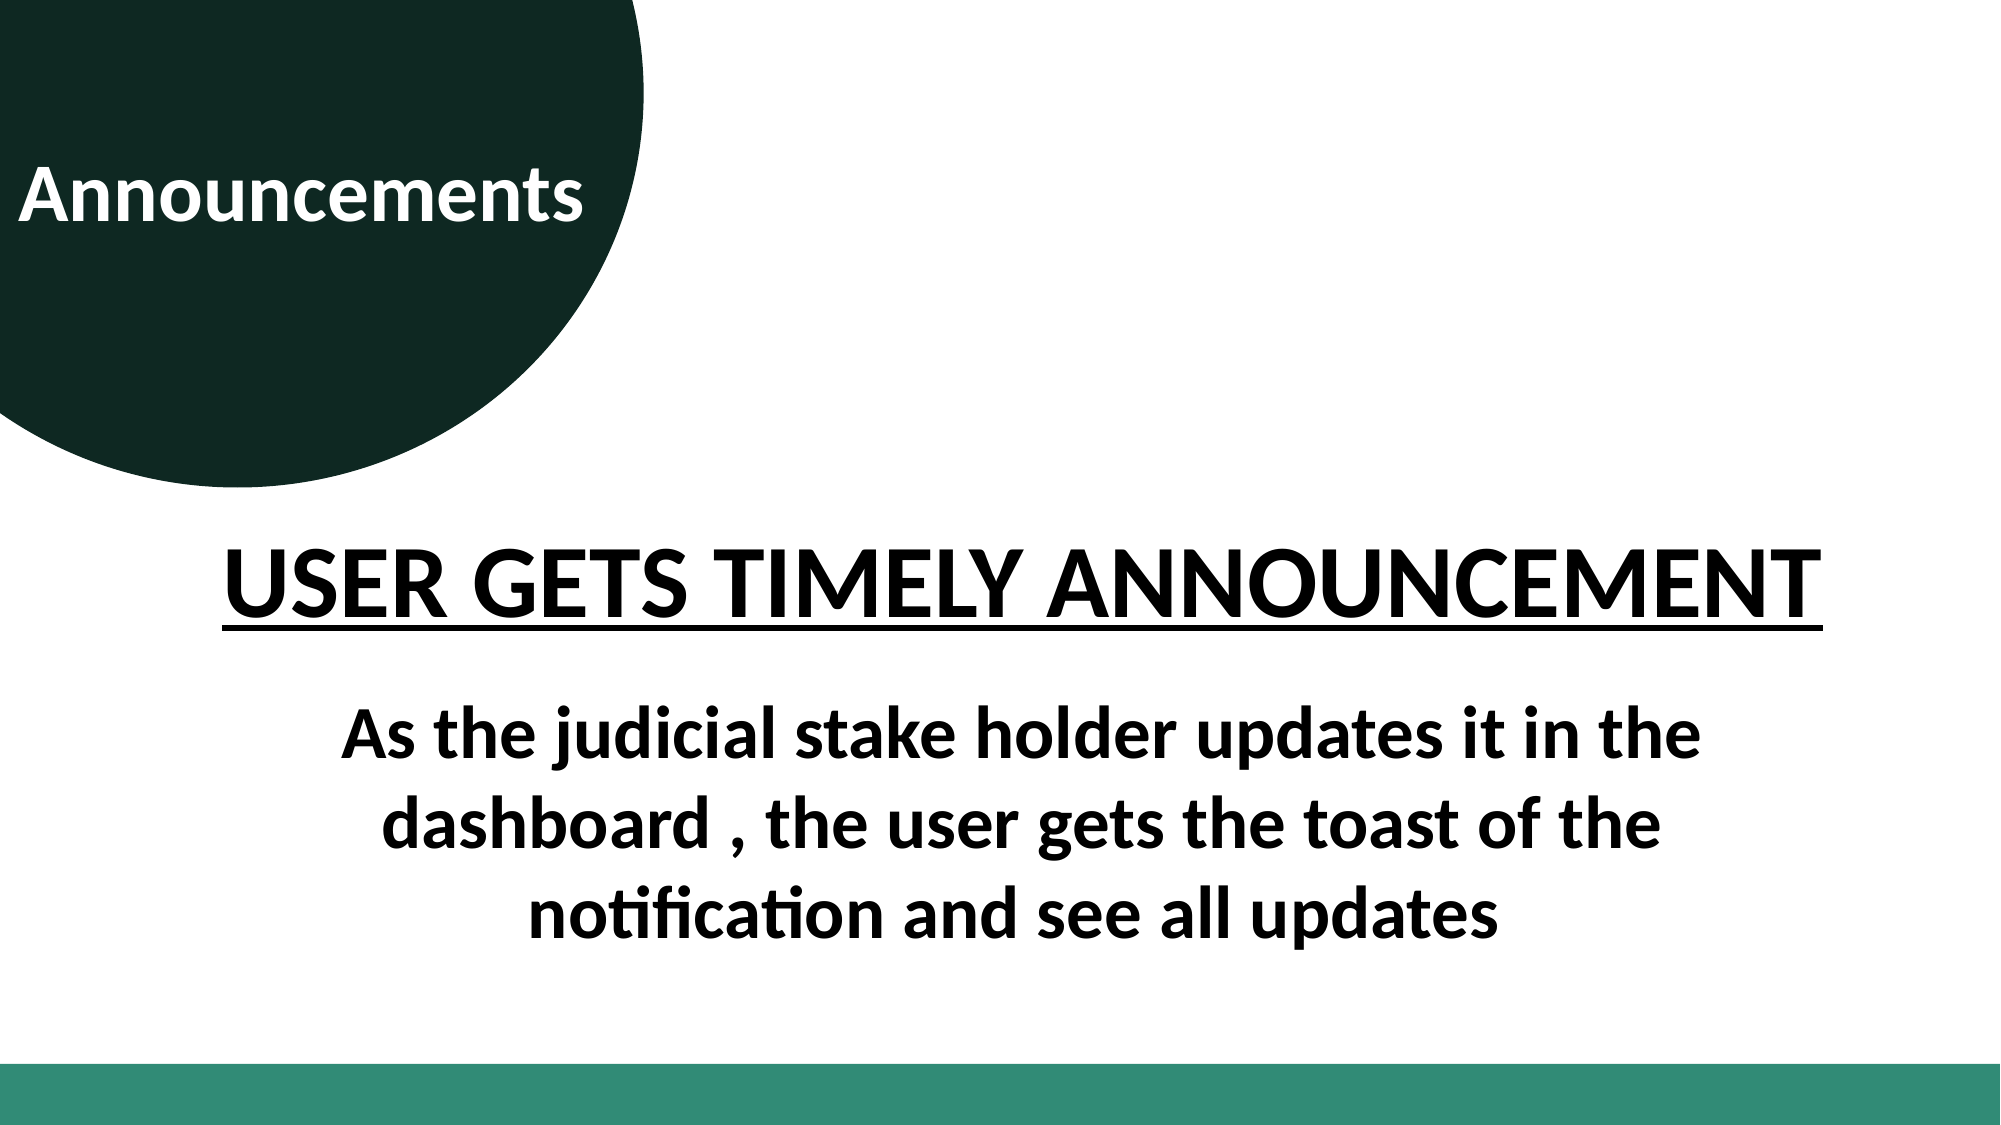

Announcements
USER GETS TIMELY ANNOUNCEMENT

As the judicial stake holder updates it in the dashboard , the user gets the toast of the notification and see all updates